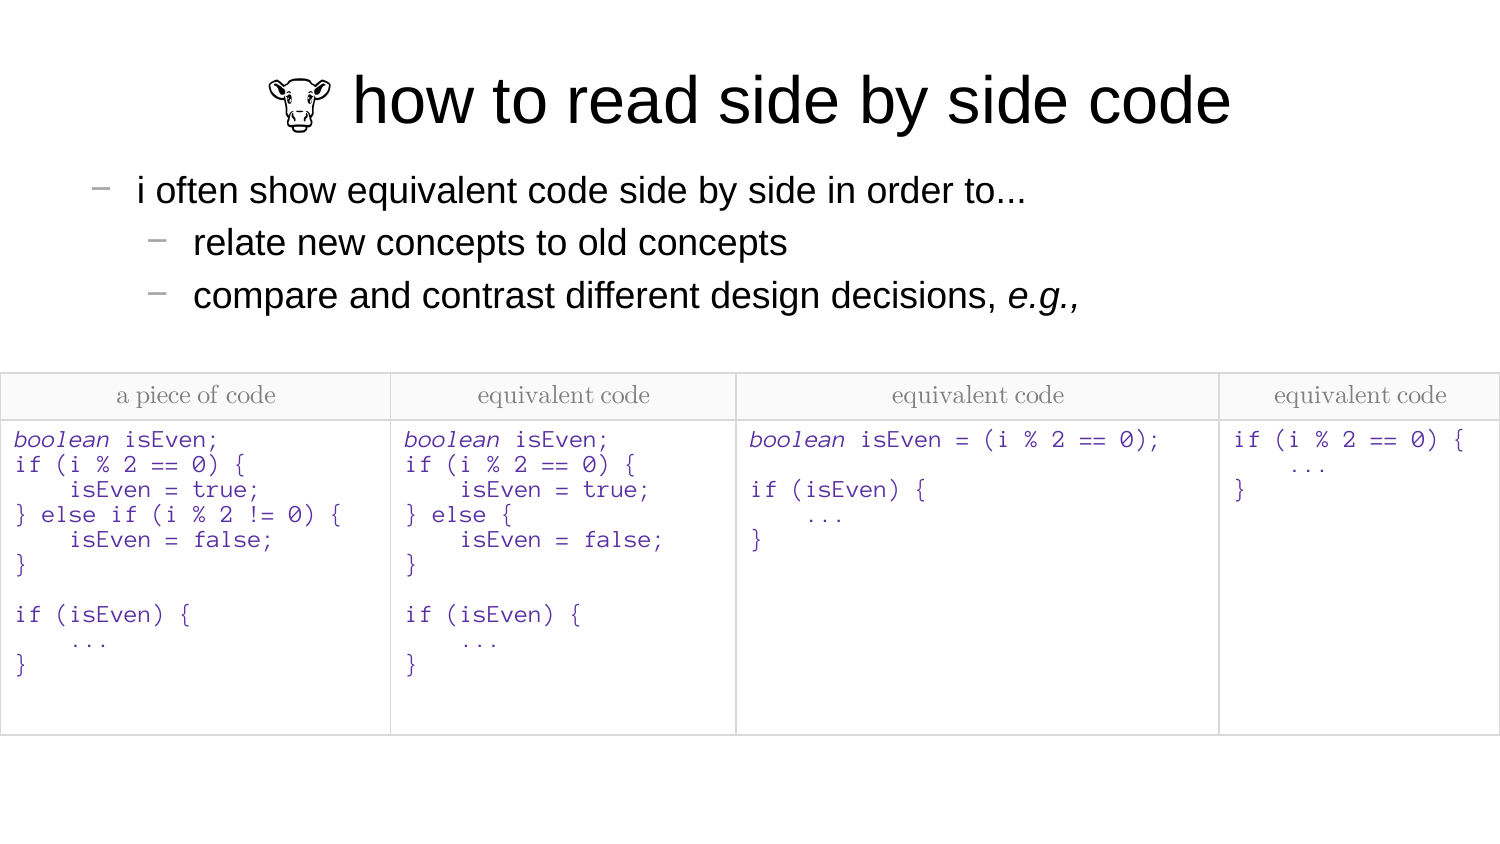

# 🐮 how to read side by side code
i often show equivalent code side by side in order to...
relate new concepts to old concepts
compare and contrast different design decisions, e.g.,

| a piece of code | equivalent code | equivalent code | equivalent code |
| --- | --- | --- | --- |
| boolean isEven; if (i % 2 == 0) { isEven = true; } else if (i % 2 != 0) { isEven = false; } if (isEven) { ... } | boolean isEven; if (i % 2 == 0) { isEven = true; } else { isEven = false; } if (isEven) { ... } | boolean isEven = (i % 2 == 0); if (isEven) { ... } | if (i % 2 == 0) { ... } |